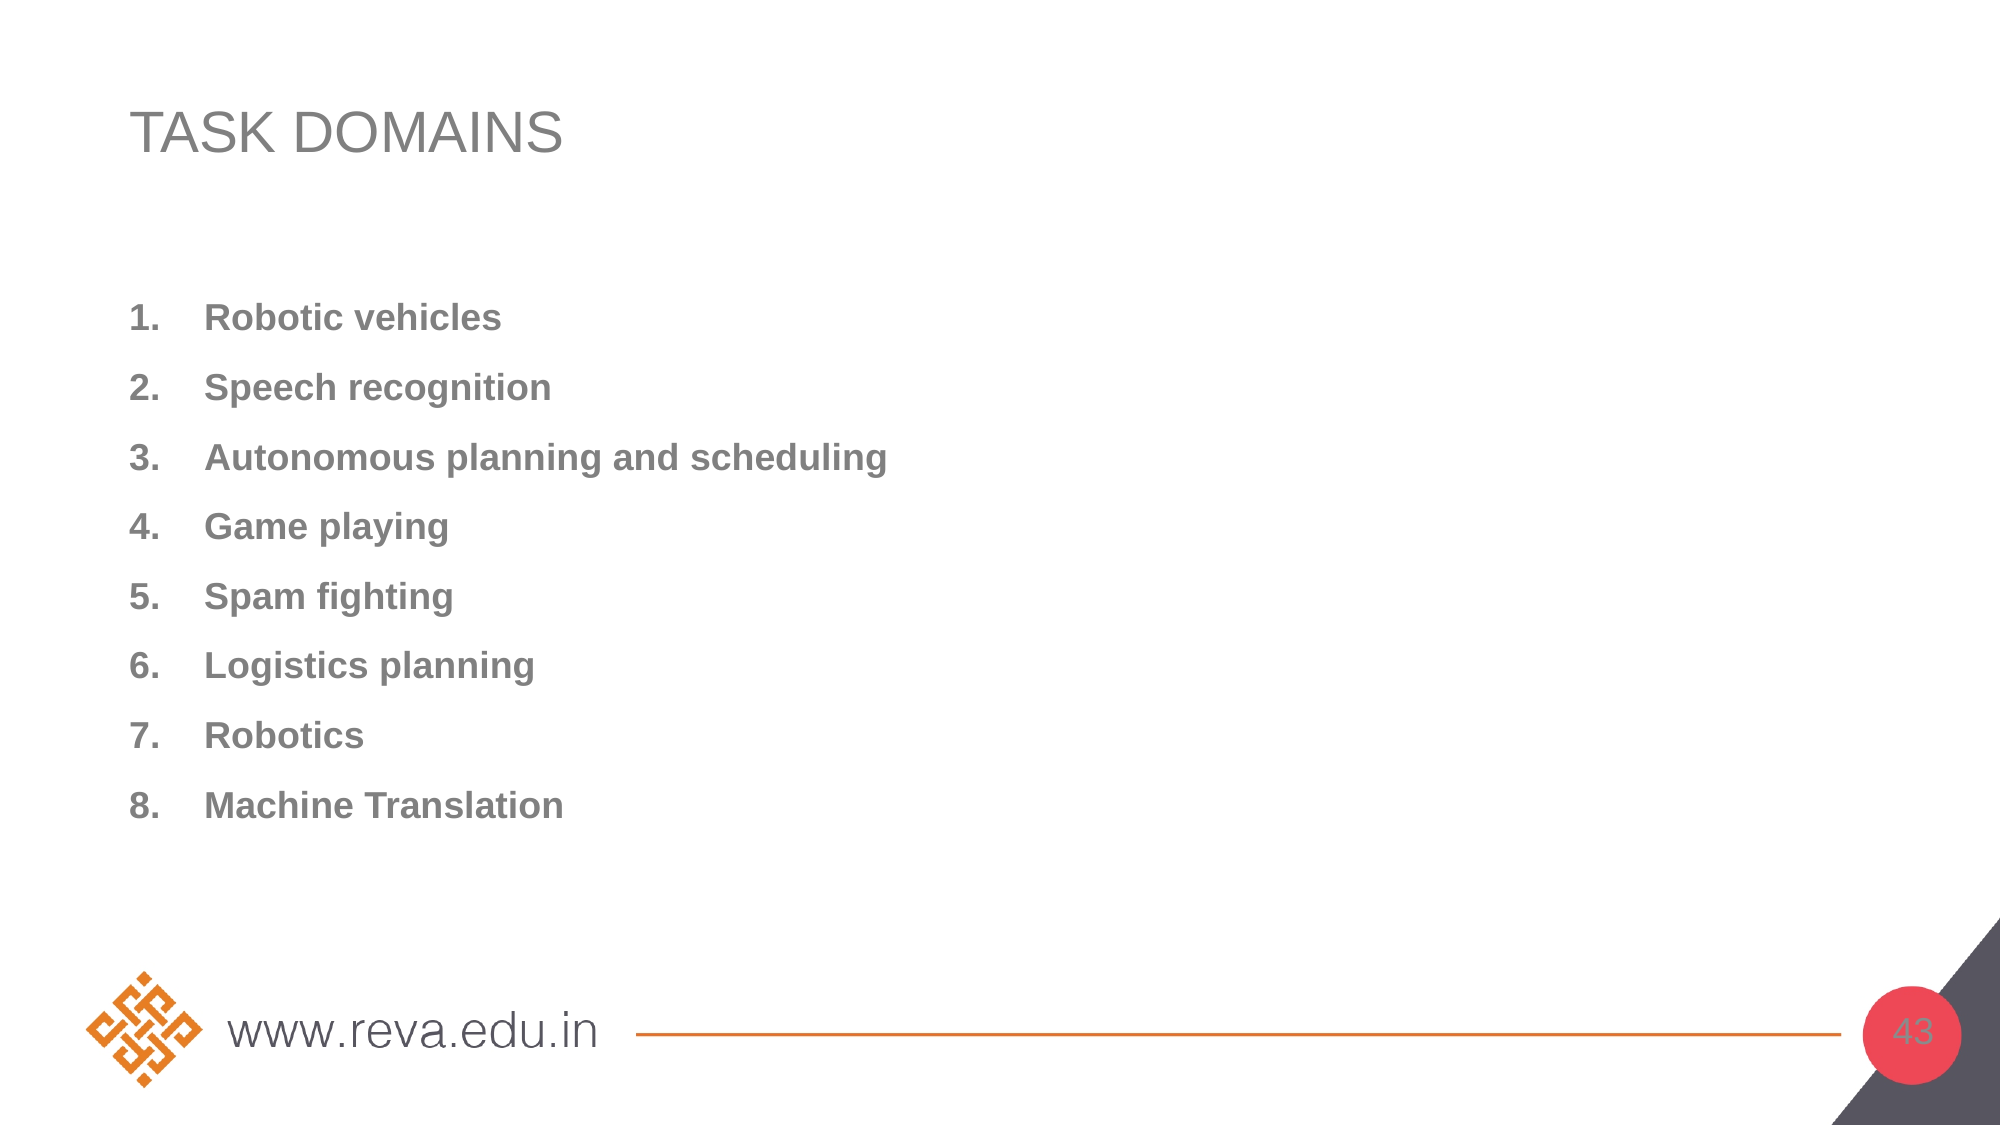

# Task domains
Robotic vehicles
Speech recognition
Autonomous planning and scheduling
Game playing
Spam fighting
Logistics planning
Robotics
Machine Translation
43